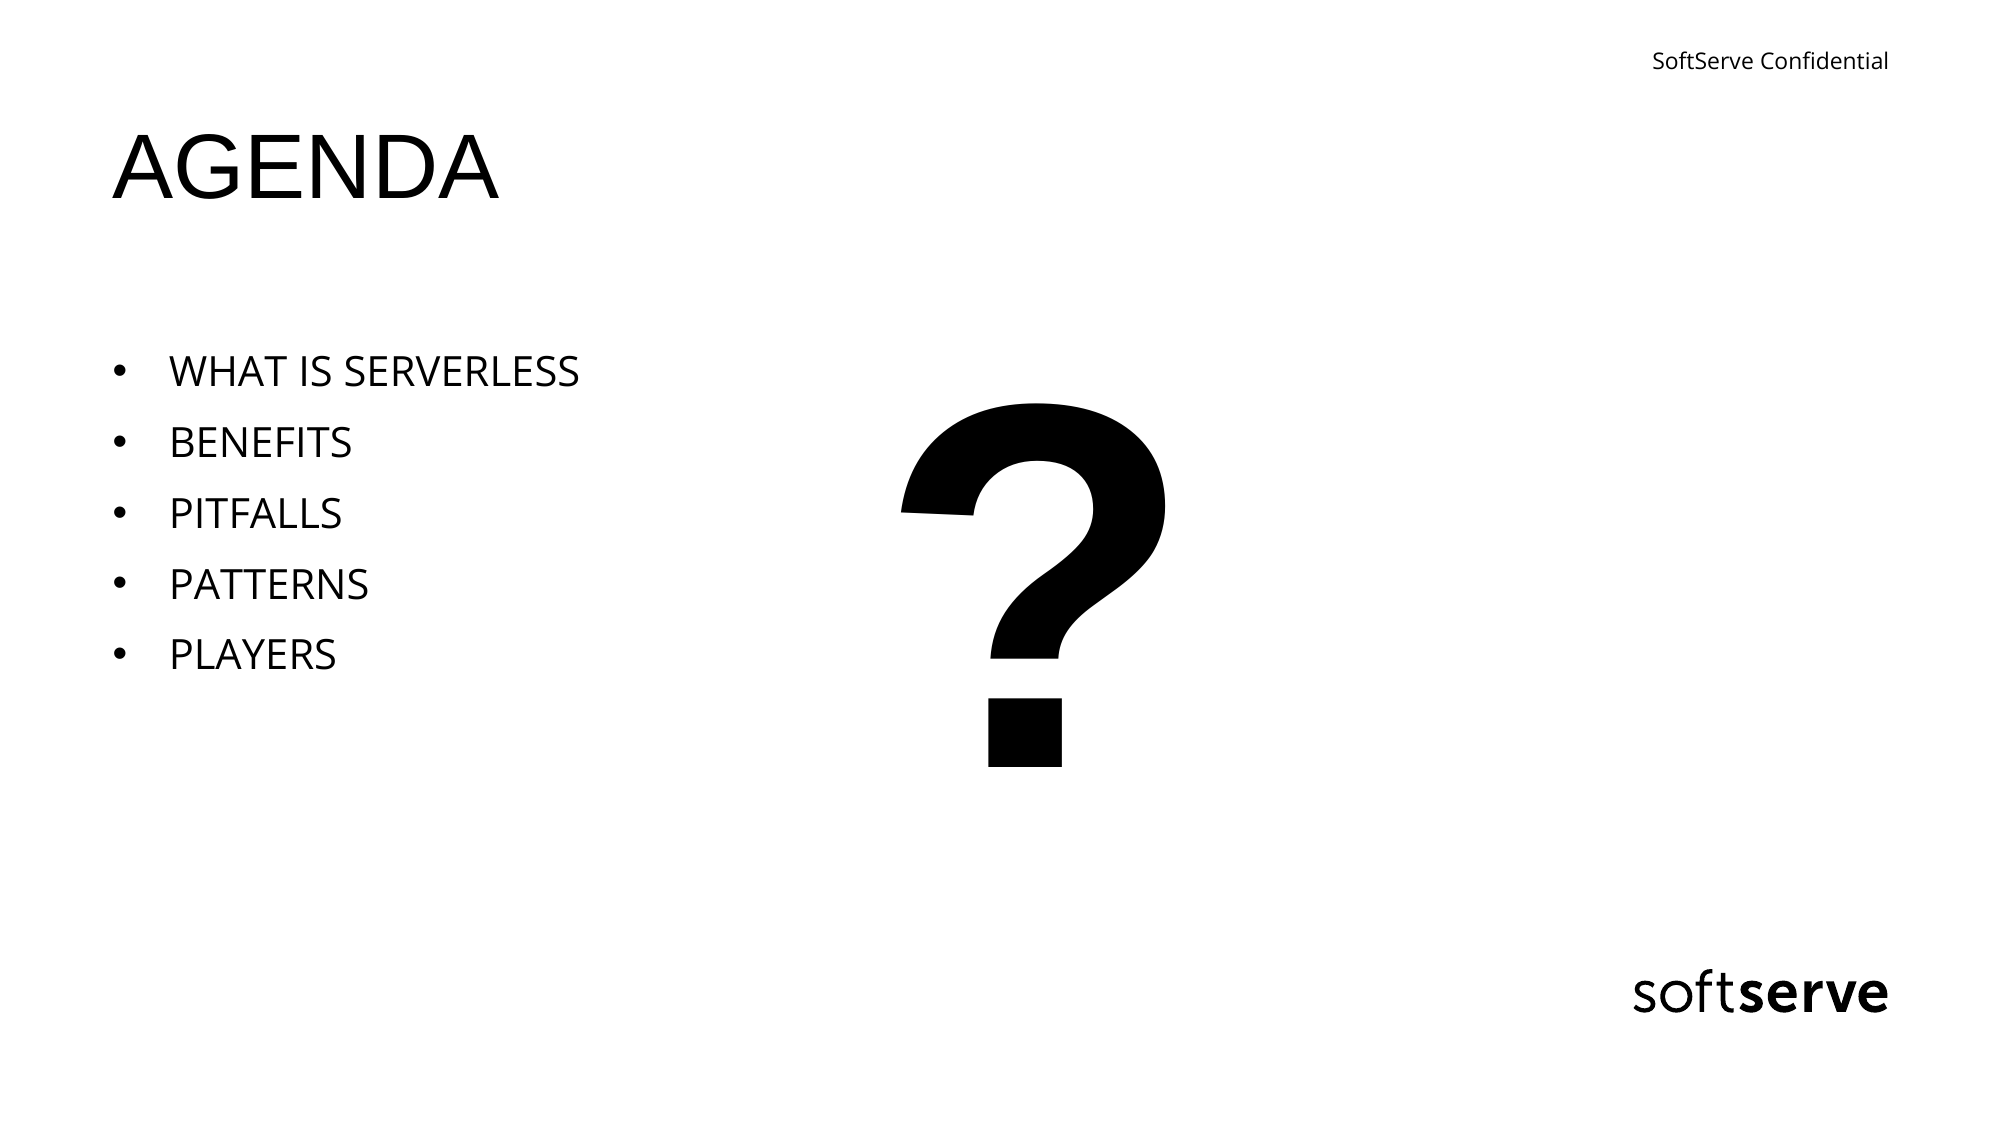

# AGENDA
?
WHAT IS SERVERLESS
BENEFITS
PITFALLS
PATTERNS
PLAYERS